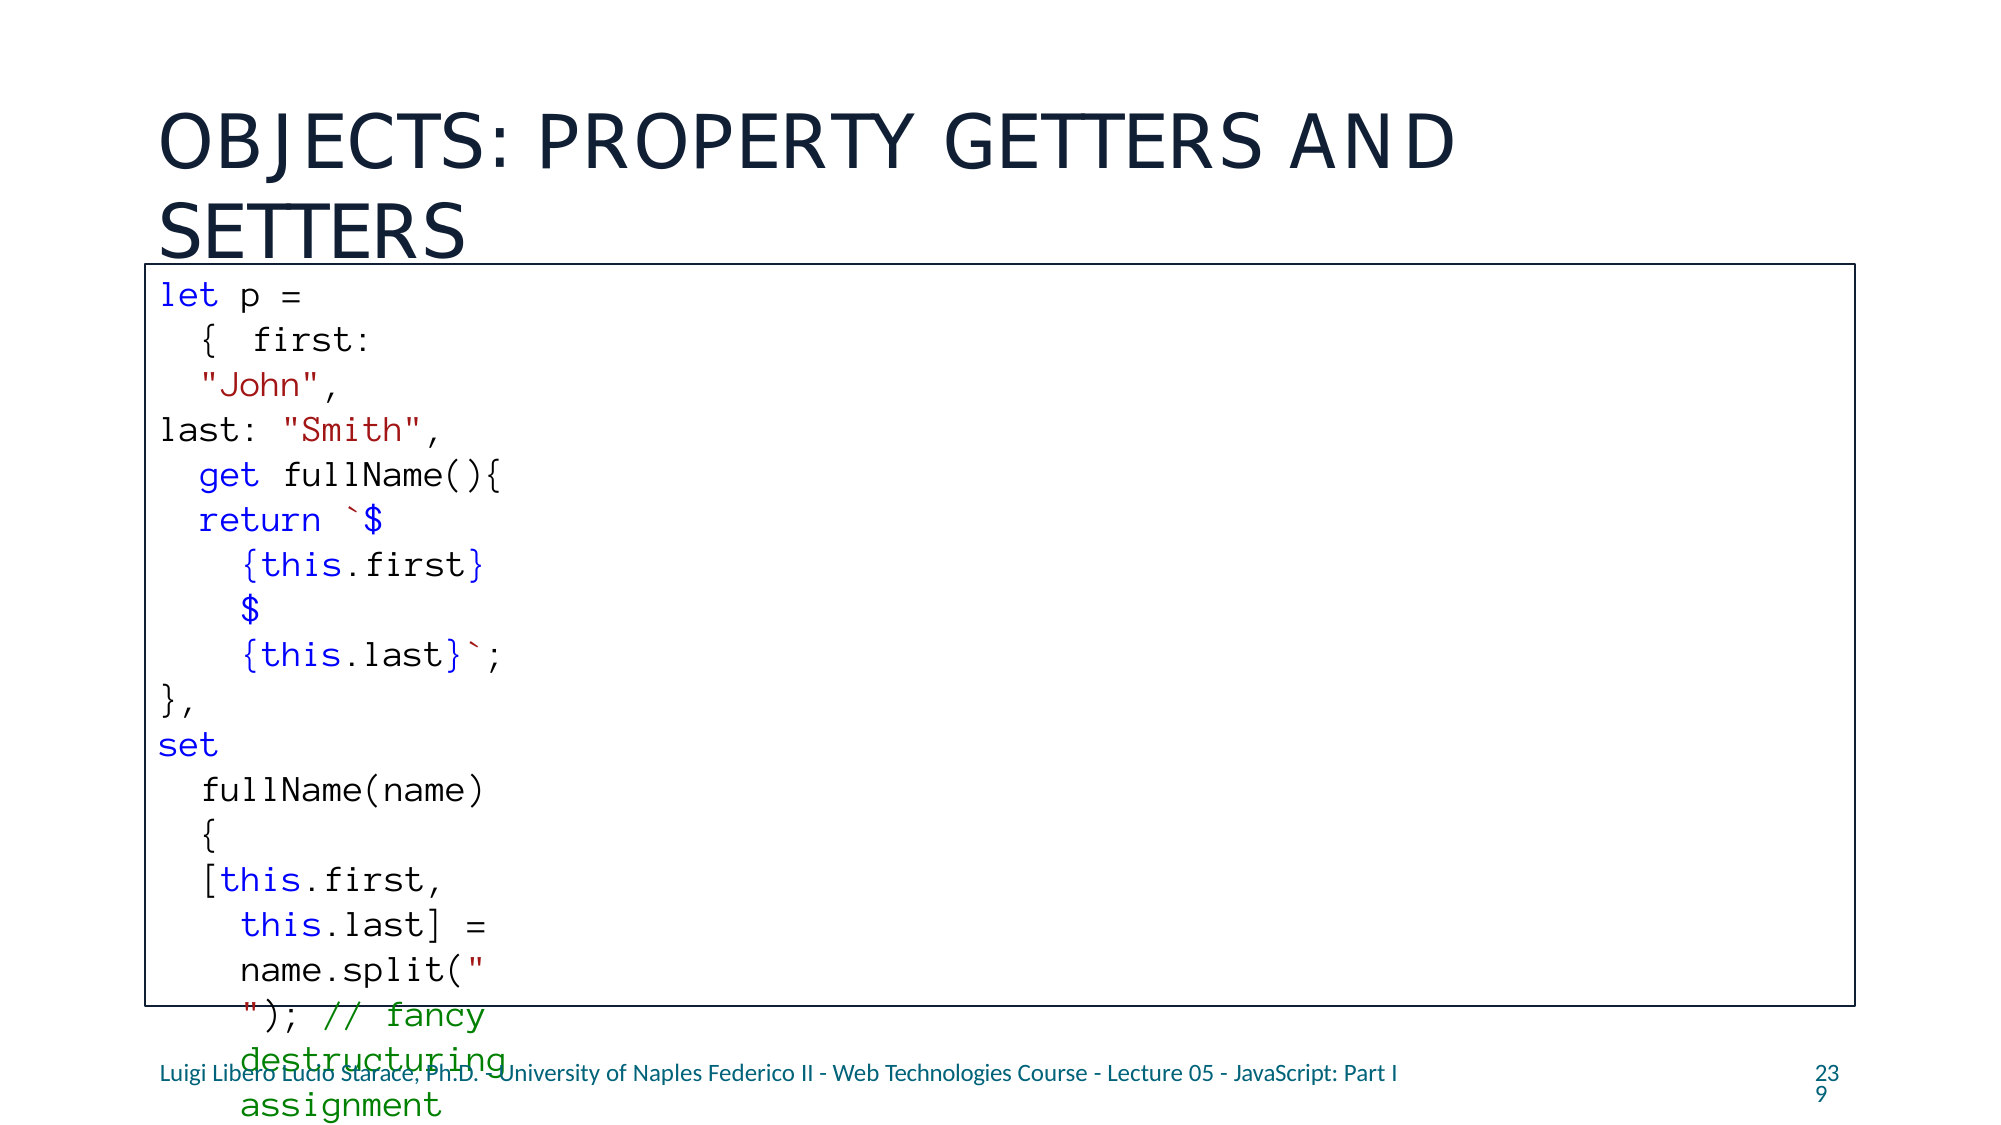

# OBJECTS: PROPERTY GETTERS AND SETTERS

let p = { first: "John",
last: "Smith", get fullName(){
return `${this.first} ${this.last}`;
},
set fullName(name) {
[this.first, this.last] = name.split(" "); // fancy destructuring assignment
}
}
// notice that we access fullName as a property and not as a function (no "()")!
// from the outside, there is no difference between data and accessor properties
console.log(p.fullName); //John Smith p.fullName = "Jane White"; console.log(p.fullName); //Jane White
p.fullName(); //TypeError: p.fullName is not a function
Luigi Libero Lucio Starace, Ph.D. - University of Naples Federico II - Web Technologies Course - Lecture 05 - JavaScript: Part I
239